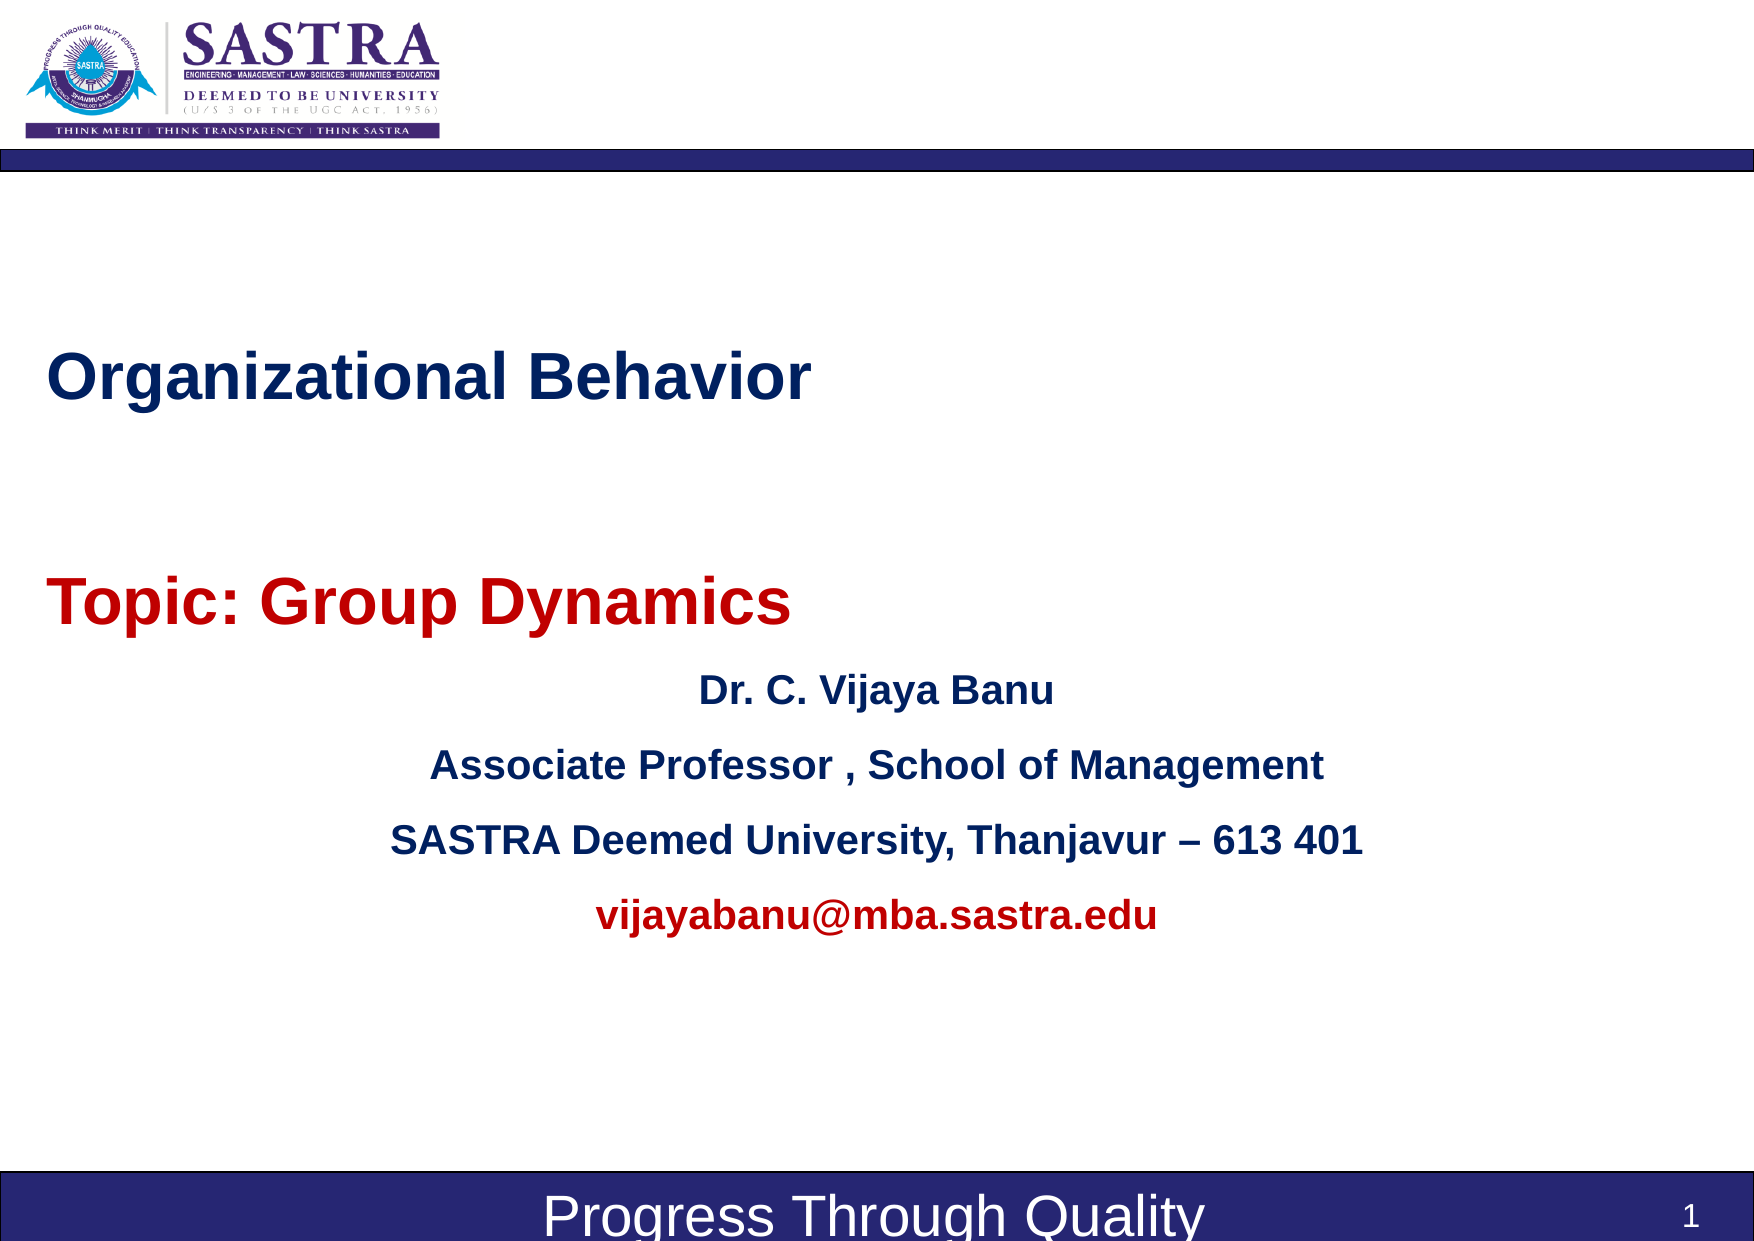

Organizational Behavior

Topic: Group Dynamics
Dr. C. Vijaya Banu
Associate Professor , School of Management
SASTRA Deemed University, Thanjavur – 613 401
vijayabanu@mba.sastra.edu

1